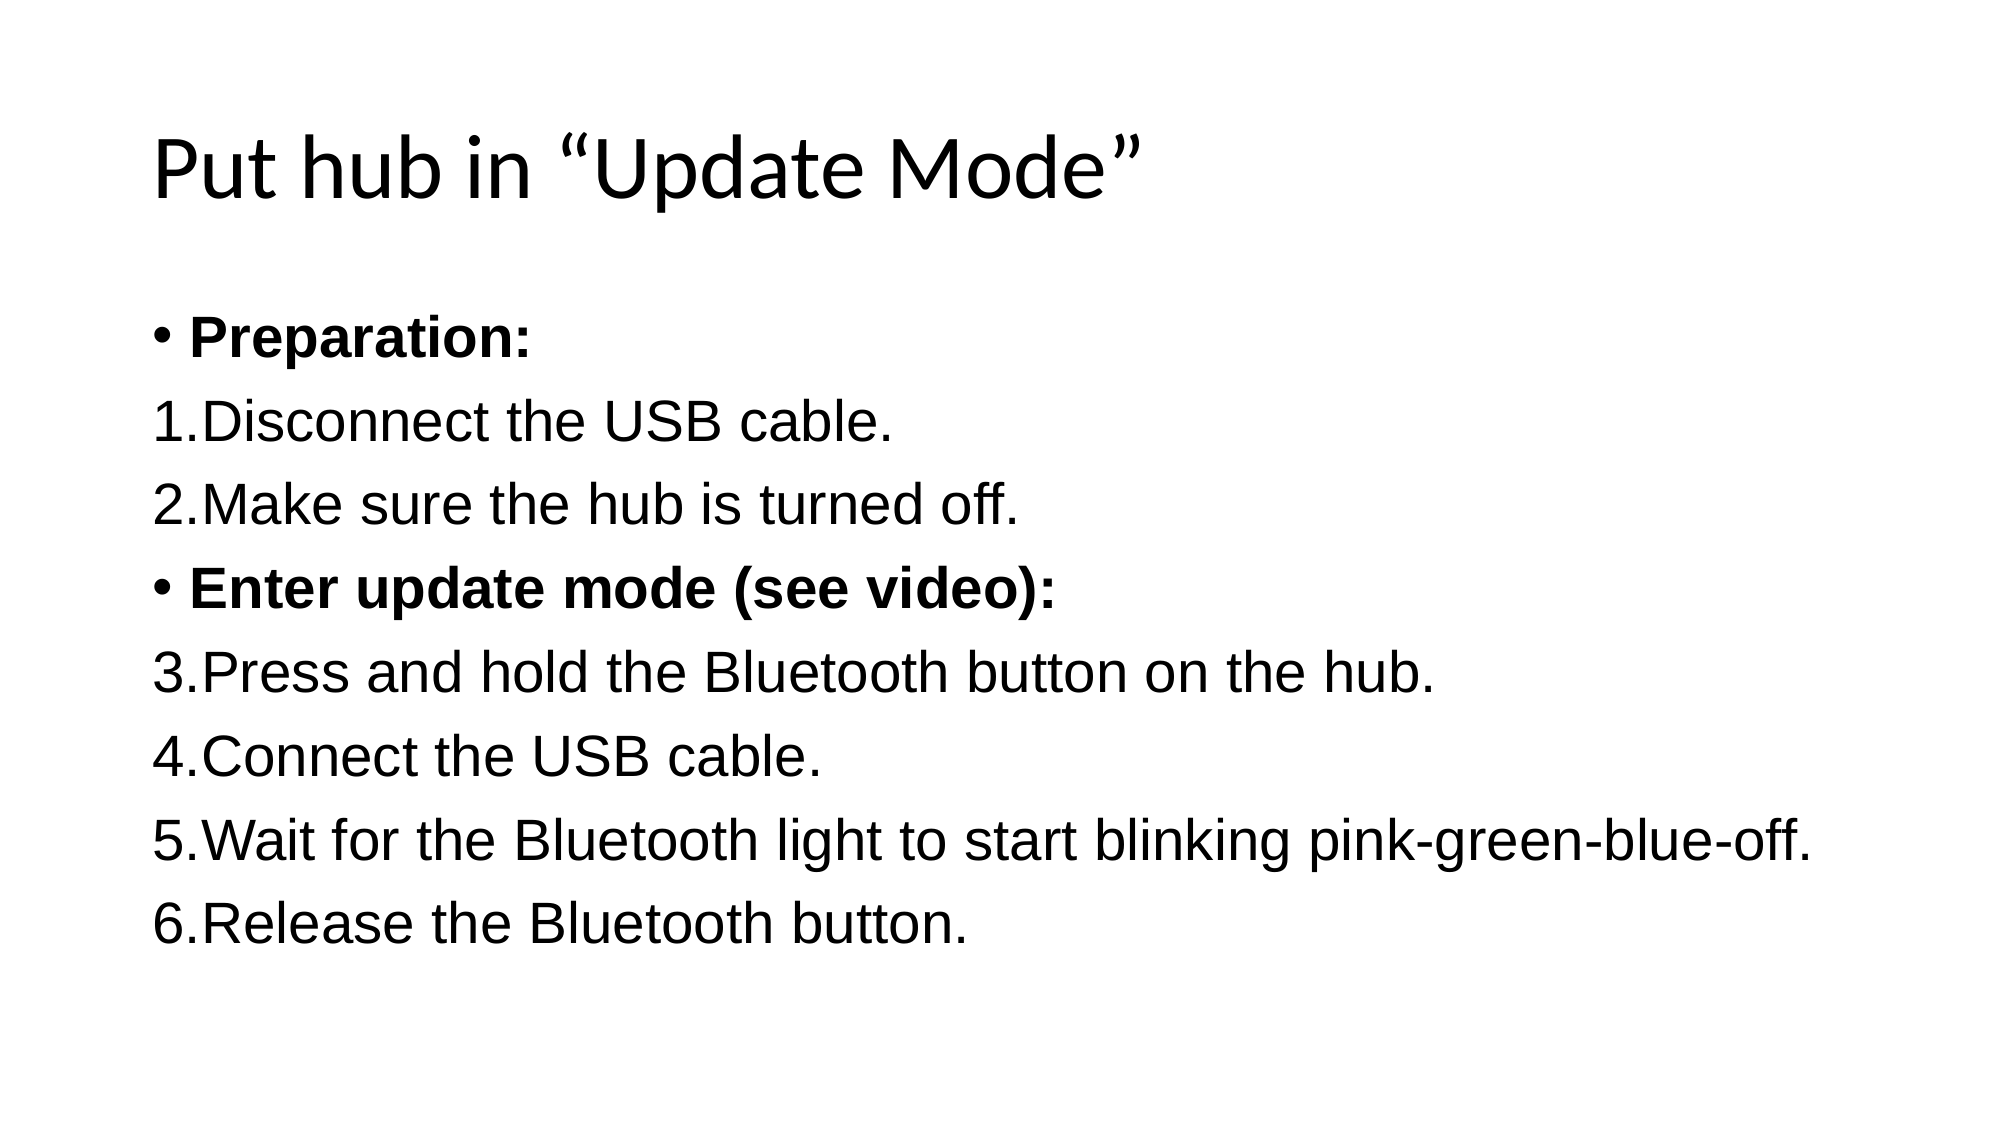

# Put hub in “Update Mode”
Preparation:
Disconnect the USB cable.
Make sure the hub is turned off.
Enter update mode (see video):
Press and hold the Bluetooth button on the hub.
Connect the USB cable.
Wait for the Bluetooth light to start blinking pink-green-blue-off.
Release the Bluetooth button.